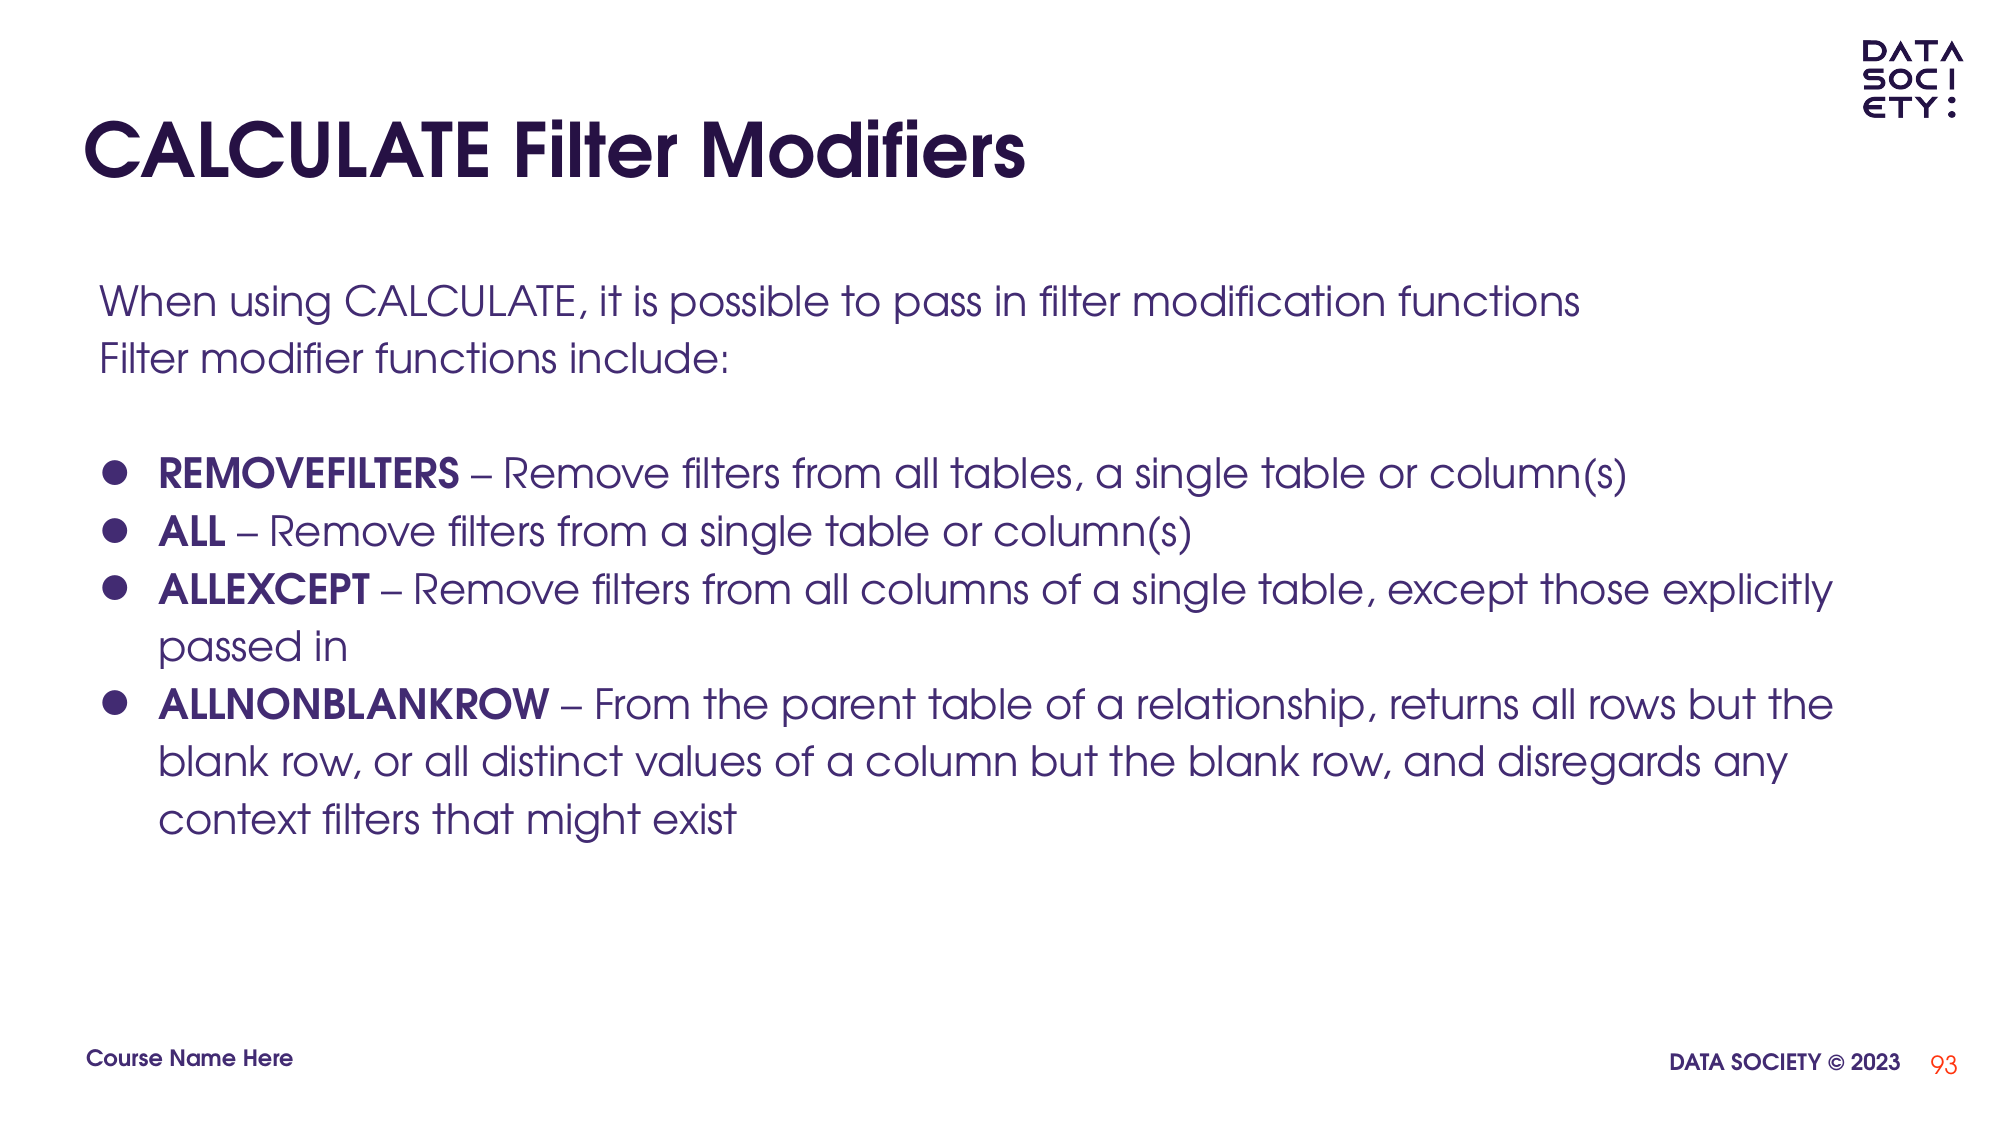

# CALCULATE Filter Modifiers
When using CALCULATE, it is possible to pass in filter modification functions
Filter modifier functions include:

REMOVEFILTERS – Remove filters from all tables, a single table or column(s)
ALL – Remove filters from a single table or column(s)
ALLEXCEPT – Remove filters from all columns of a single table, except those explicitly passed in
ALLNONBLANKROW – From the parent table of a relationship, returns all rows but the blank row, or all distinct values of a column but the blank row, and disregards any context filters that might exist

93